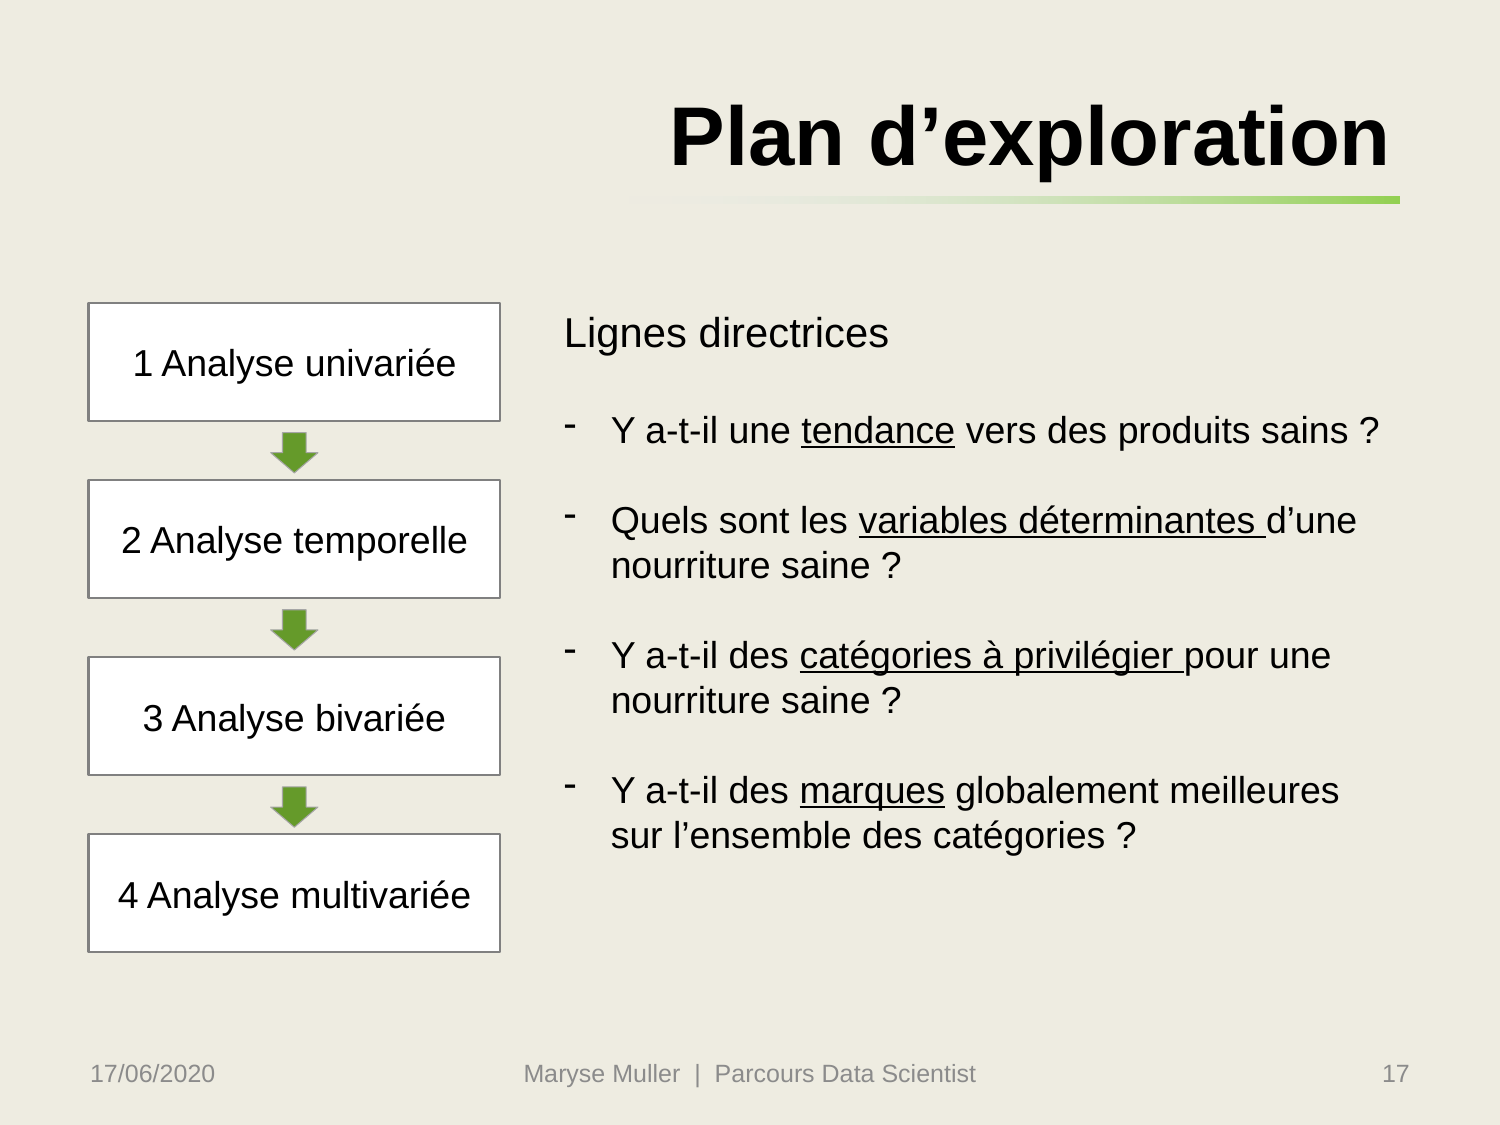

# Plan d’exploration

Lignes directrices

Y a-t-il une tendance vers des produits sains ?

Quels sont les variables déterminantes d’une nourriture saine ?

Y a-t-il des catégories à privilégier pour une nourriture saine ?

Y a-t-il des marques globalement meilleures sur l’ensemble des catégories ?
1 Analyse univariée

2 Analyse temporelle

3 Analyse bivariée

4 Analyse multivariée
17/06/2020
Maryse Muller  |  Parcours Data Scientist
17